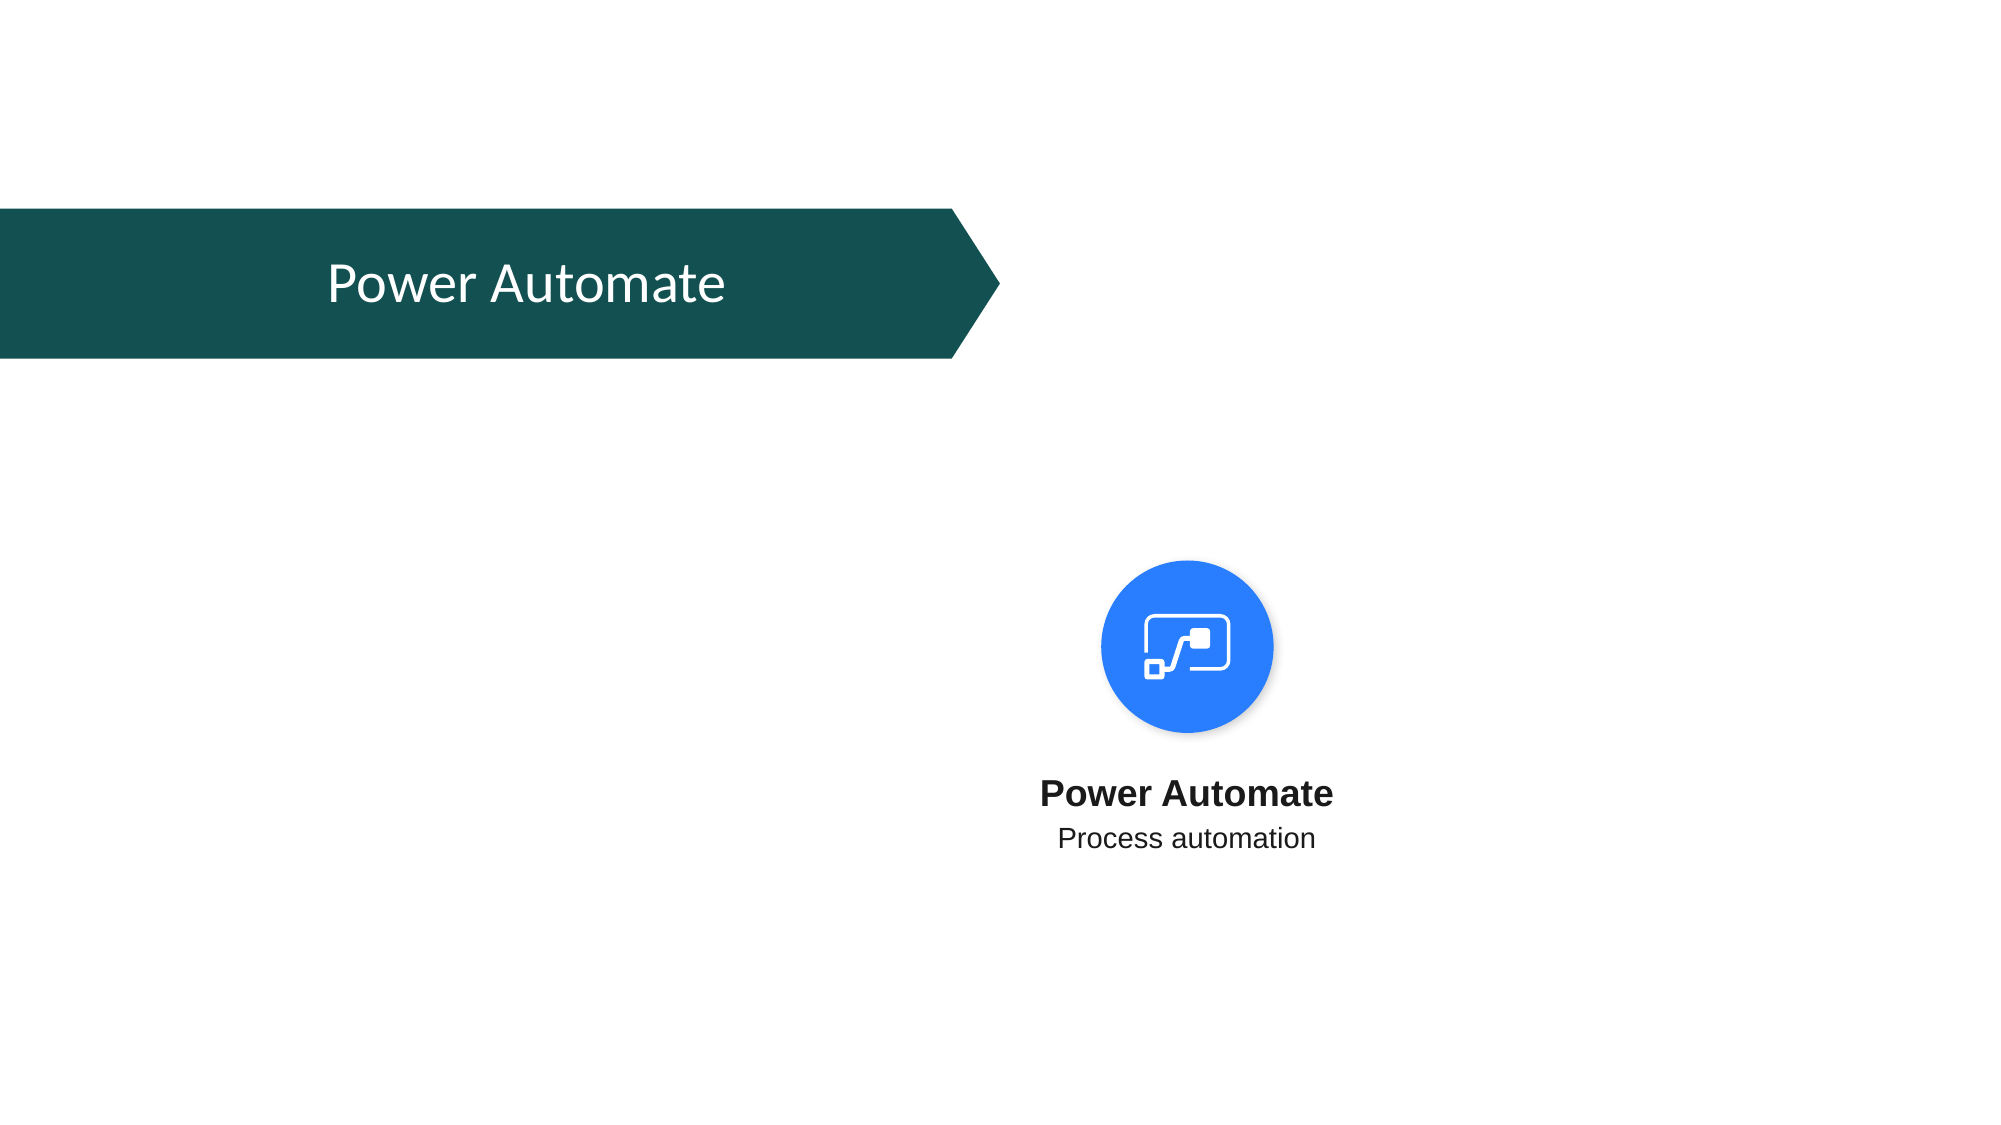

# Power Automate

Power Automate
Process automation